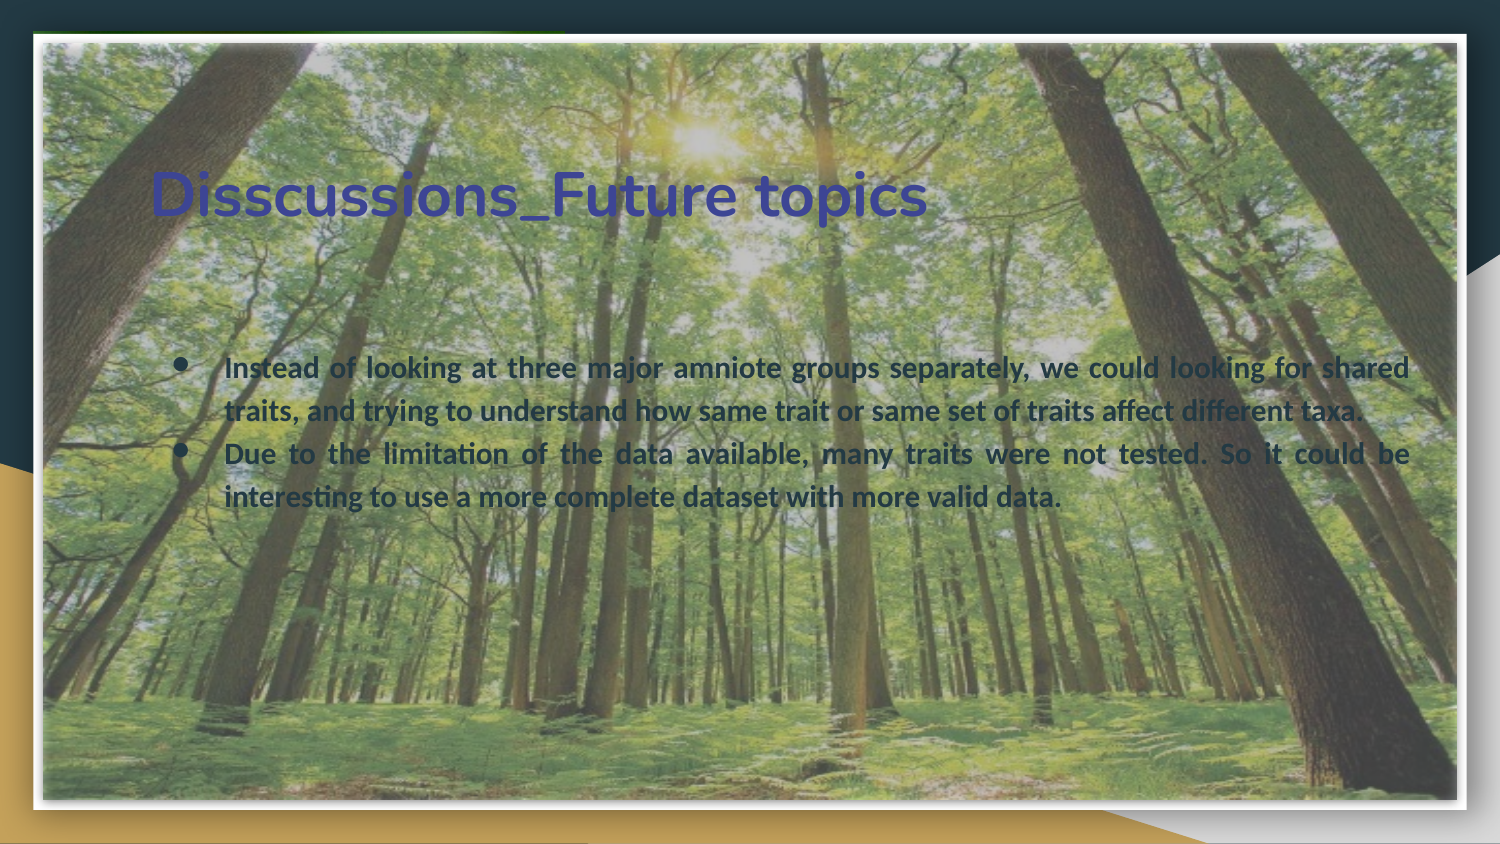

# Disscussions_Future topics
Instead of looking at three major amniote groups separately, we could looking for shared traits, and trying to understand how same trait or same set of traits affect different taxa.
Due to the limitation of the data available, many traits were not tested. So it could be interesting to use a more complete dataset with more valid data.